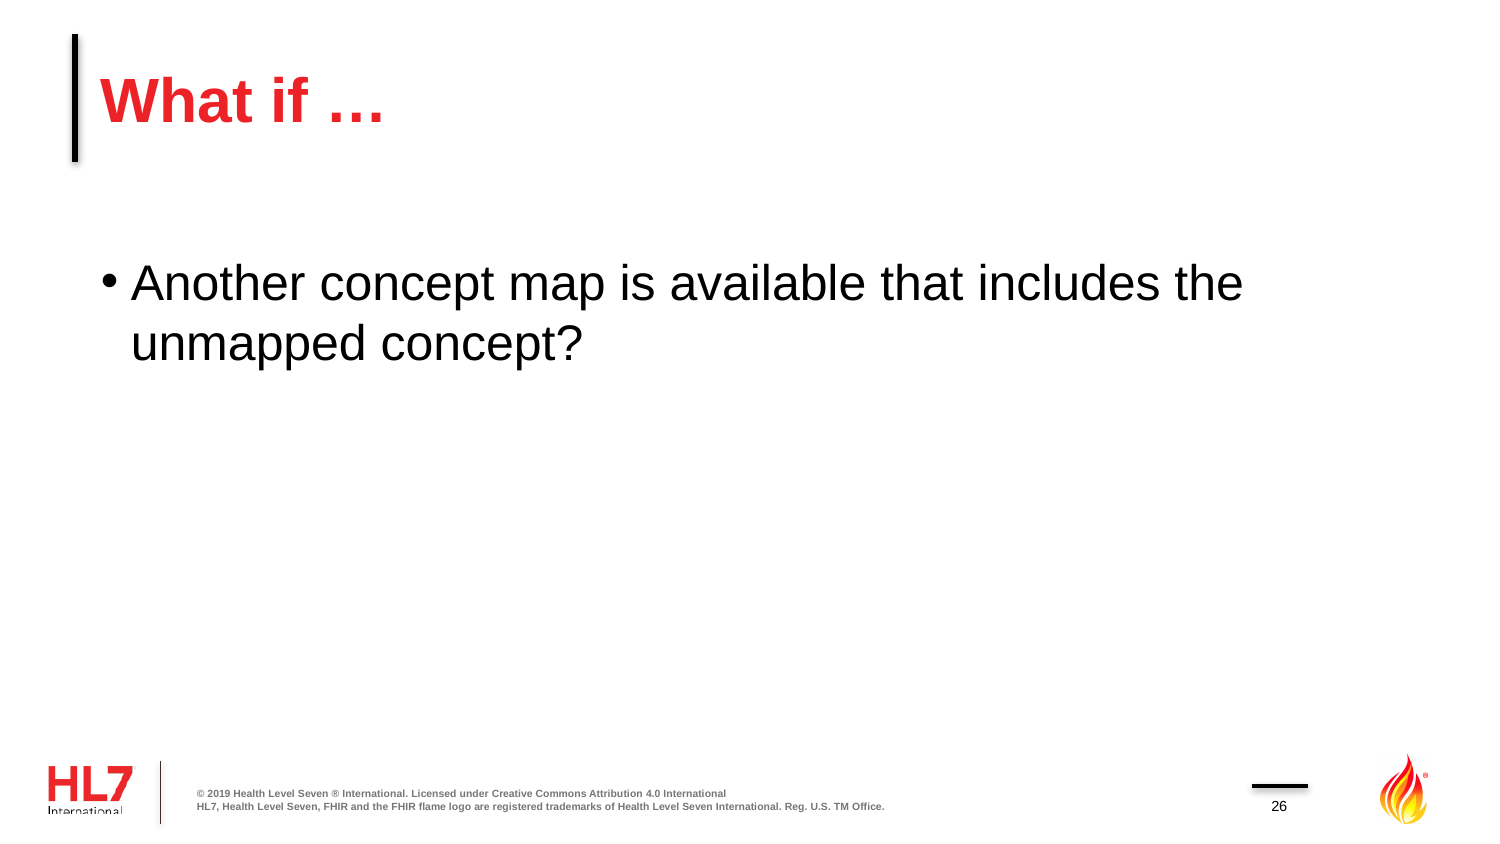

# What if …
Another concept map is available that includes the unmapped concept?
© 2019 Health Level Seven ® International. Licensed under Creative Commons Attribution 4.0 International
HL7, Health Level Seven, FHIR and the FHIR flame logo are registered trademarks of Health Level Seven International. Reg. U.S. TM Office.
26